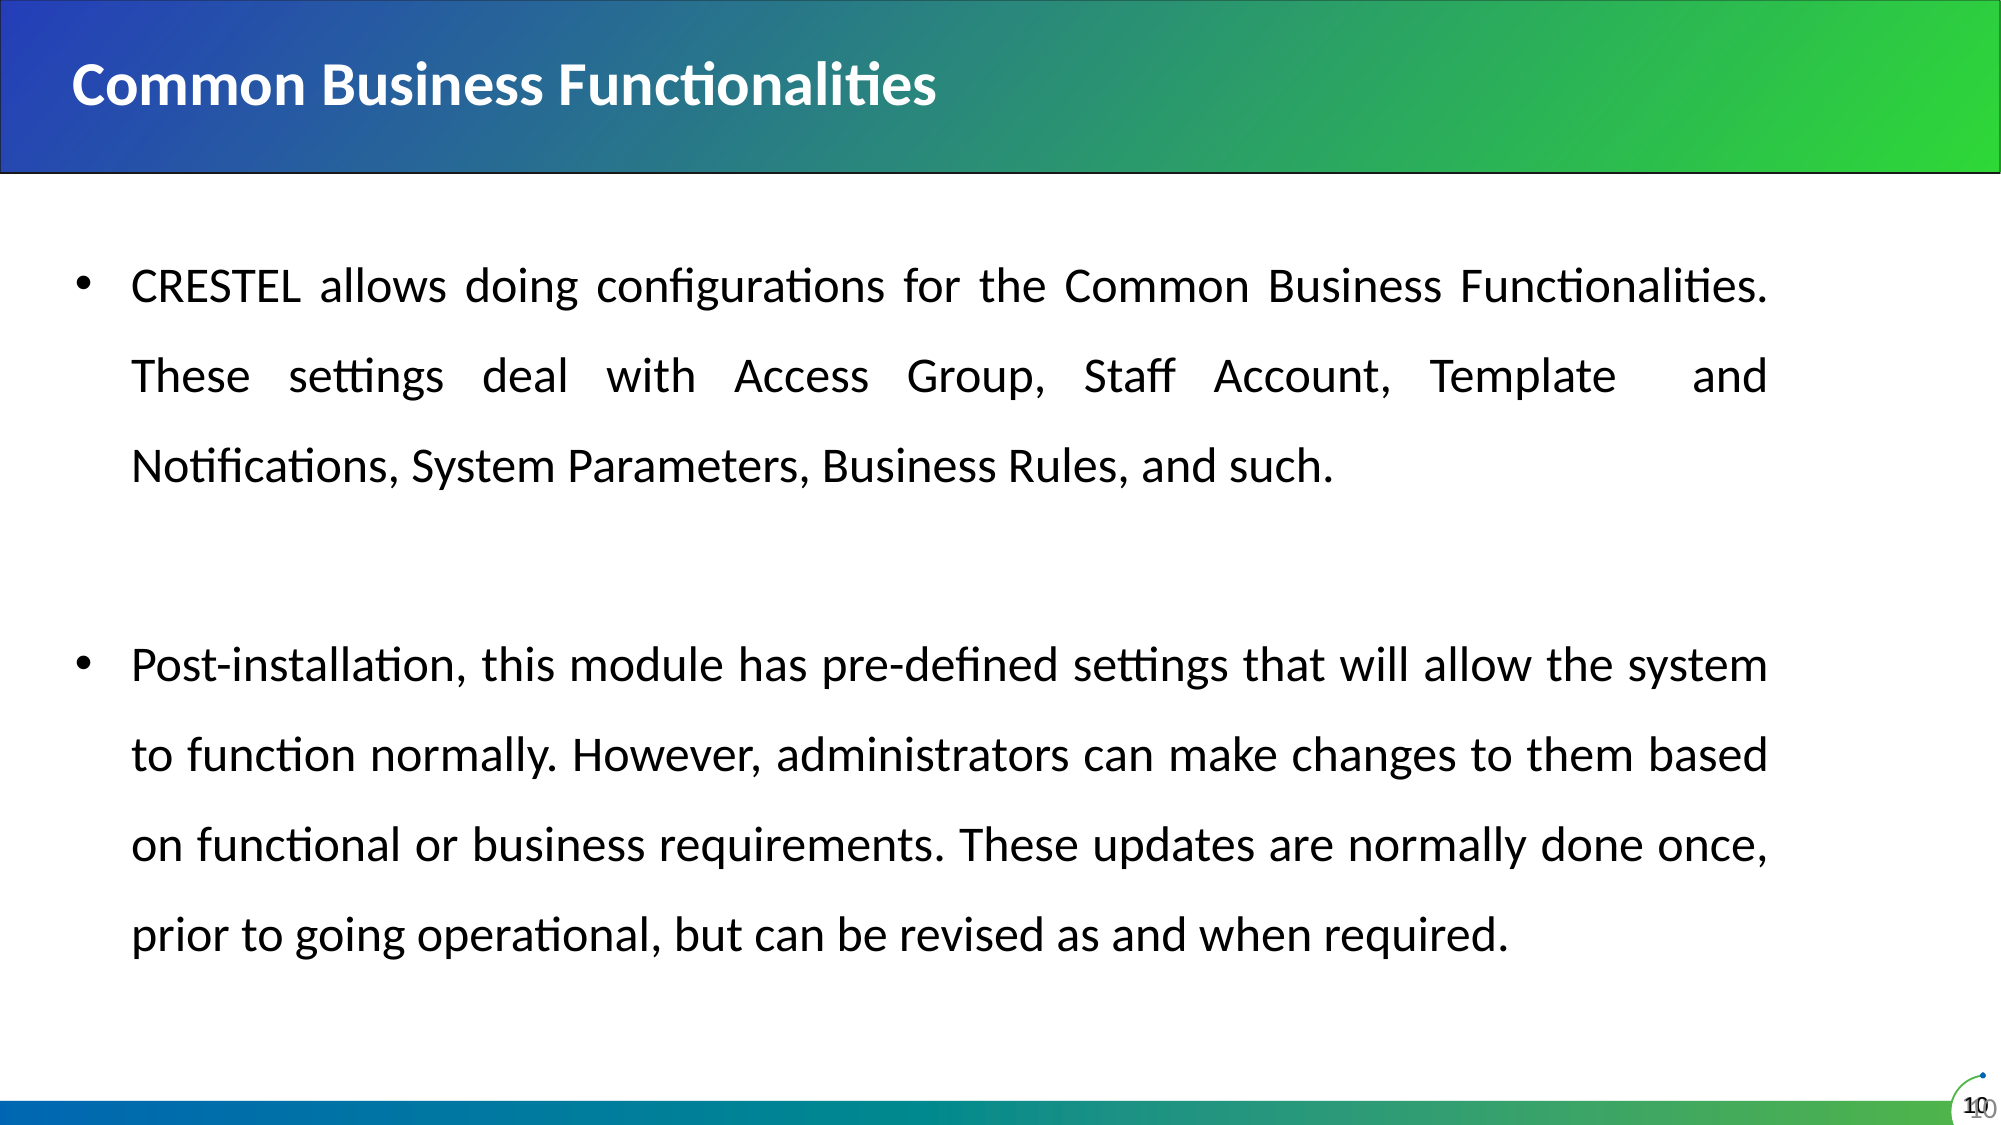

# Common Business Functionalities
CRESTEL allows doing configurations for the Common Business Functionalities. These settings deal with Access Group, Staff Account, Template  and Notifications, System Parameters, Business Rules, and such.

Post-installation, this module has pre-defined settings that will allow the system to function normally. However, administrators can make changes to them based on functional or business requirements. These updates are normally done once, prior to going operational, but can be revised as and when required.
10